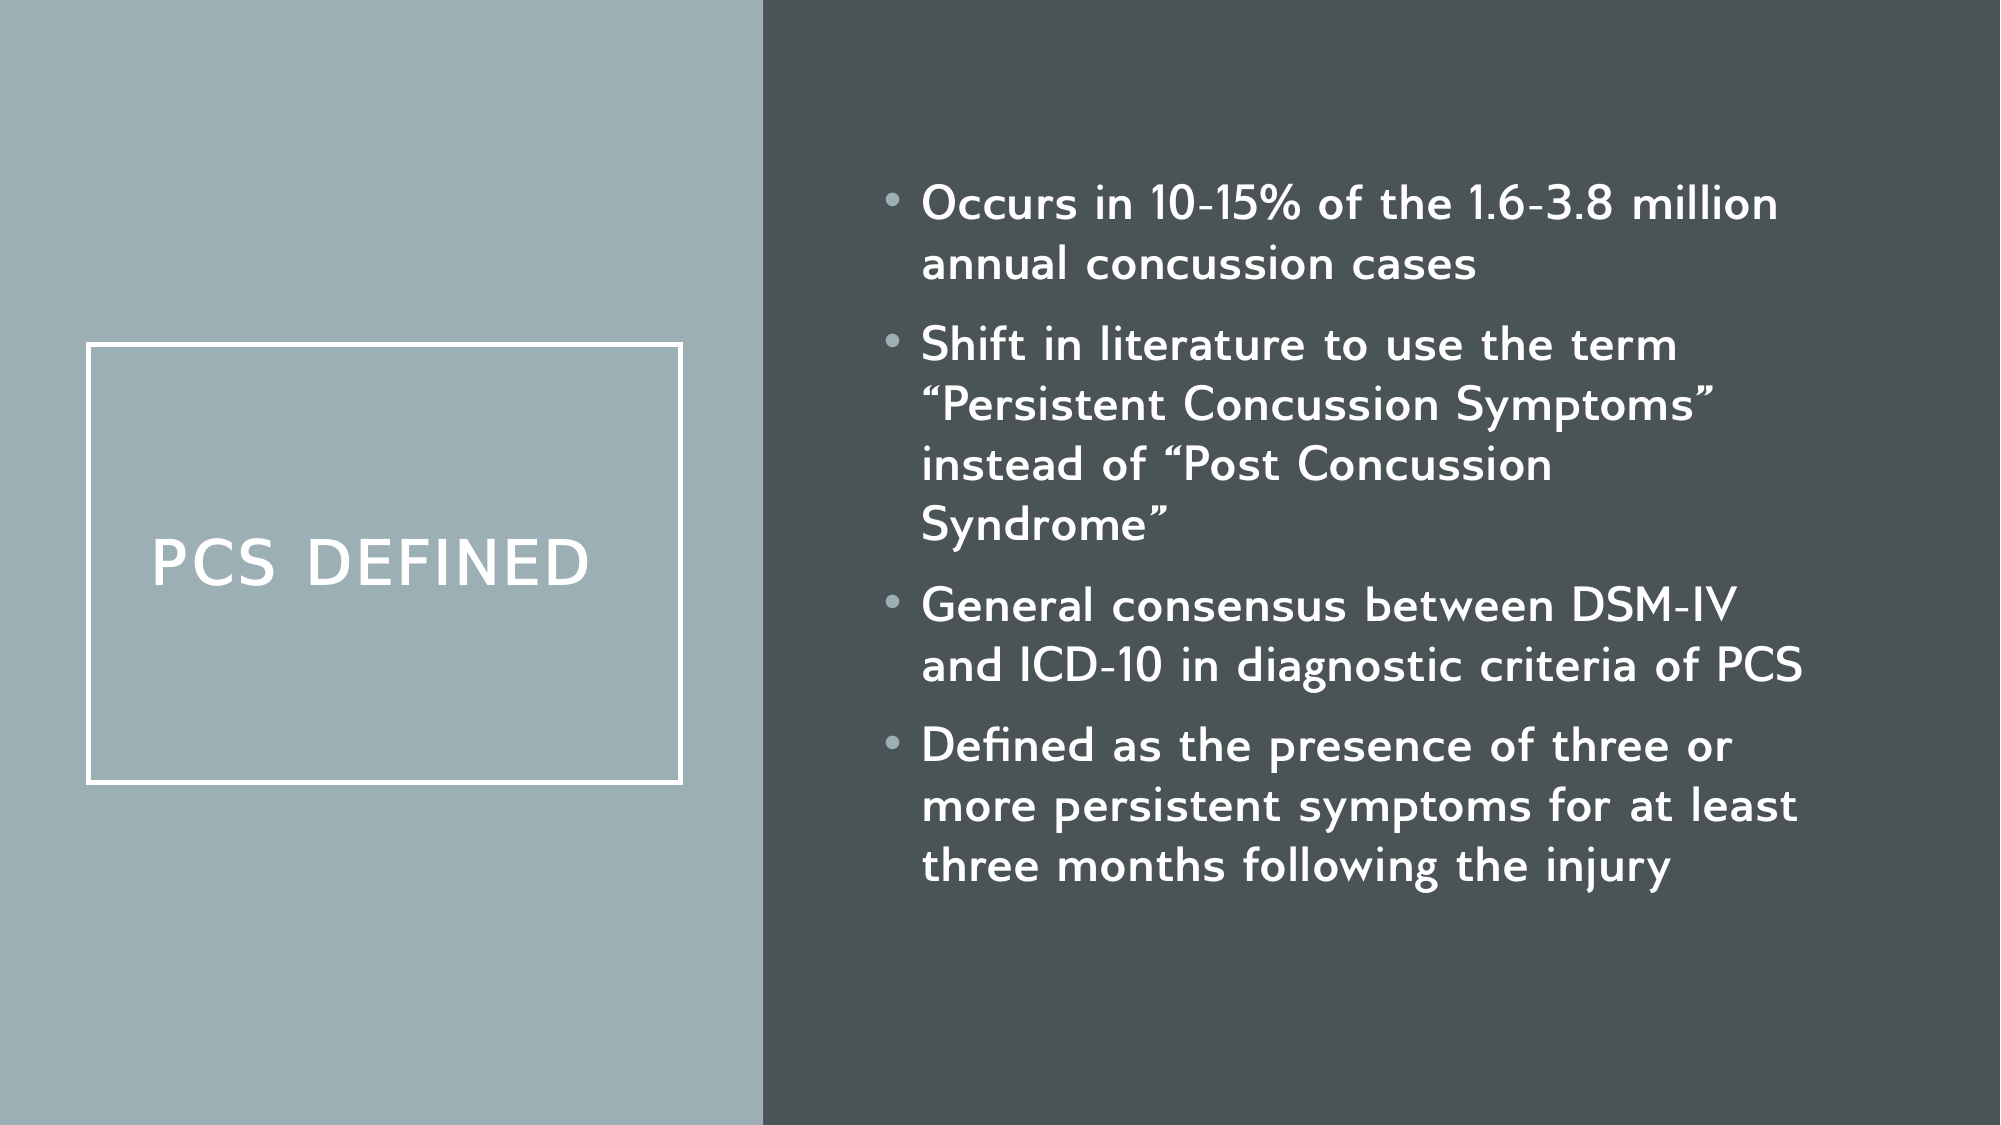

Occurs in 10-15% of the 1.6-3.8 million annual concussion cases
Shift in literature to use the term “Persistent Concussion Symptoms” instead of “Post Concussion Syndrome”
General consensus between DSM-IV and ICD-10 in diagnostic criteria of PCS
Defined as the presence of three or more persistent symptoms for at least three months following the injury

# PCS Defined